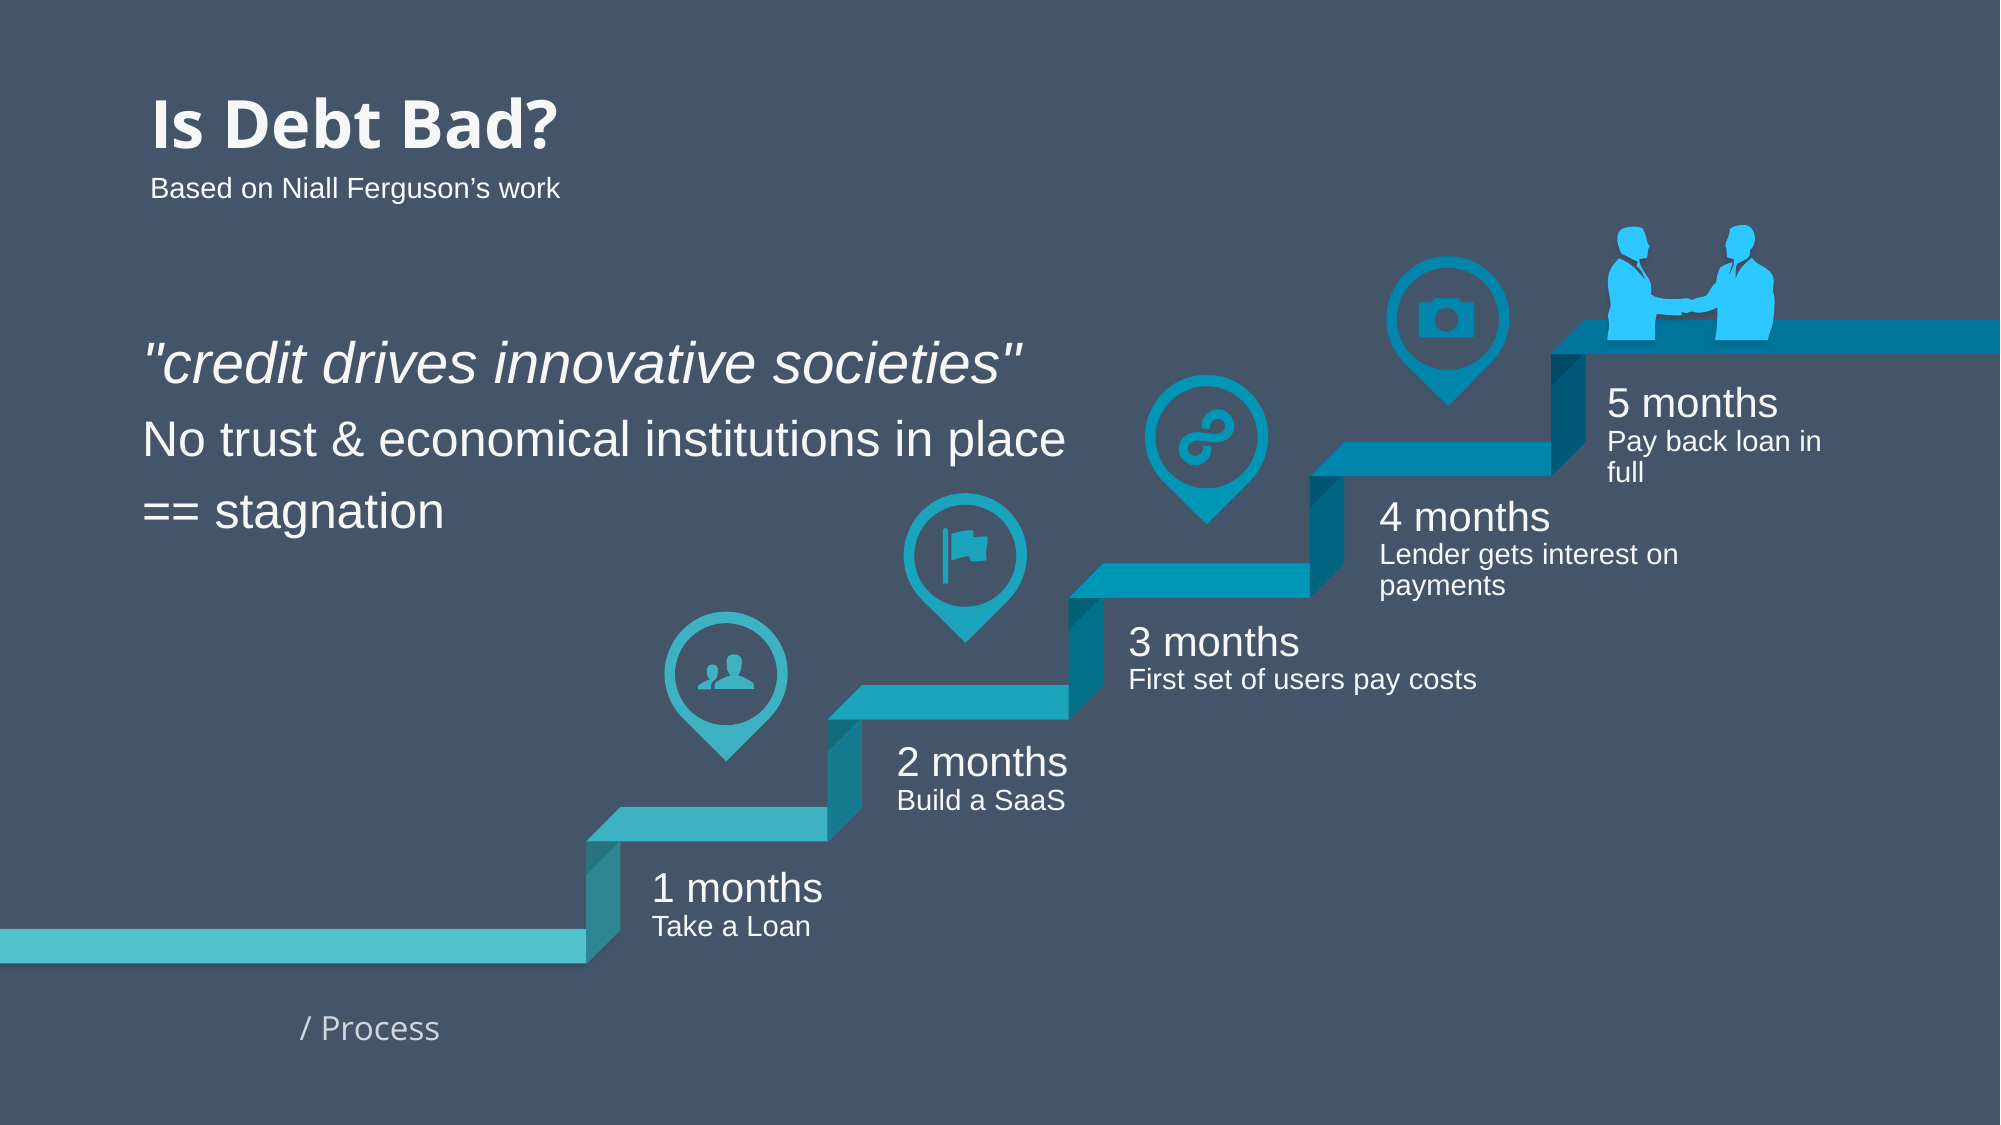

# Is Debt Bad?
Based on Niall Ferguson’s work

"credit drives innovative societies"

5 months
Pay back loan in full
No trust & economical institutions in place == stagnation

4 months
Lender gets interest on payments

3 months
First set of users pay costs

2 months
Build a SaaS

1 months
Take a Loan

/ Process